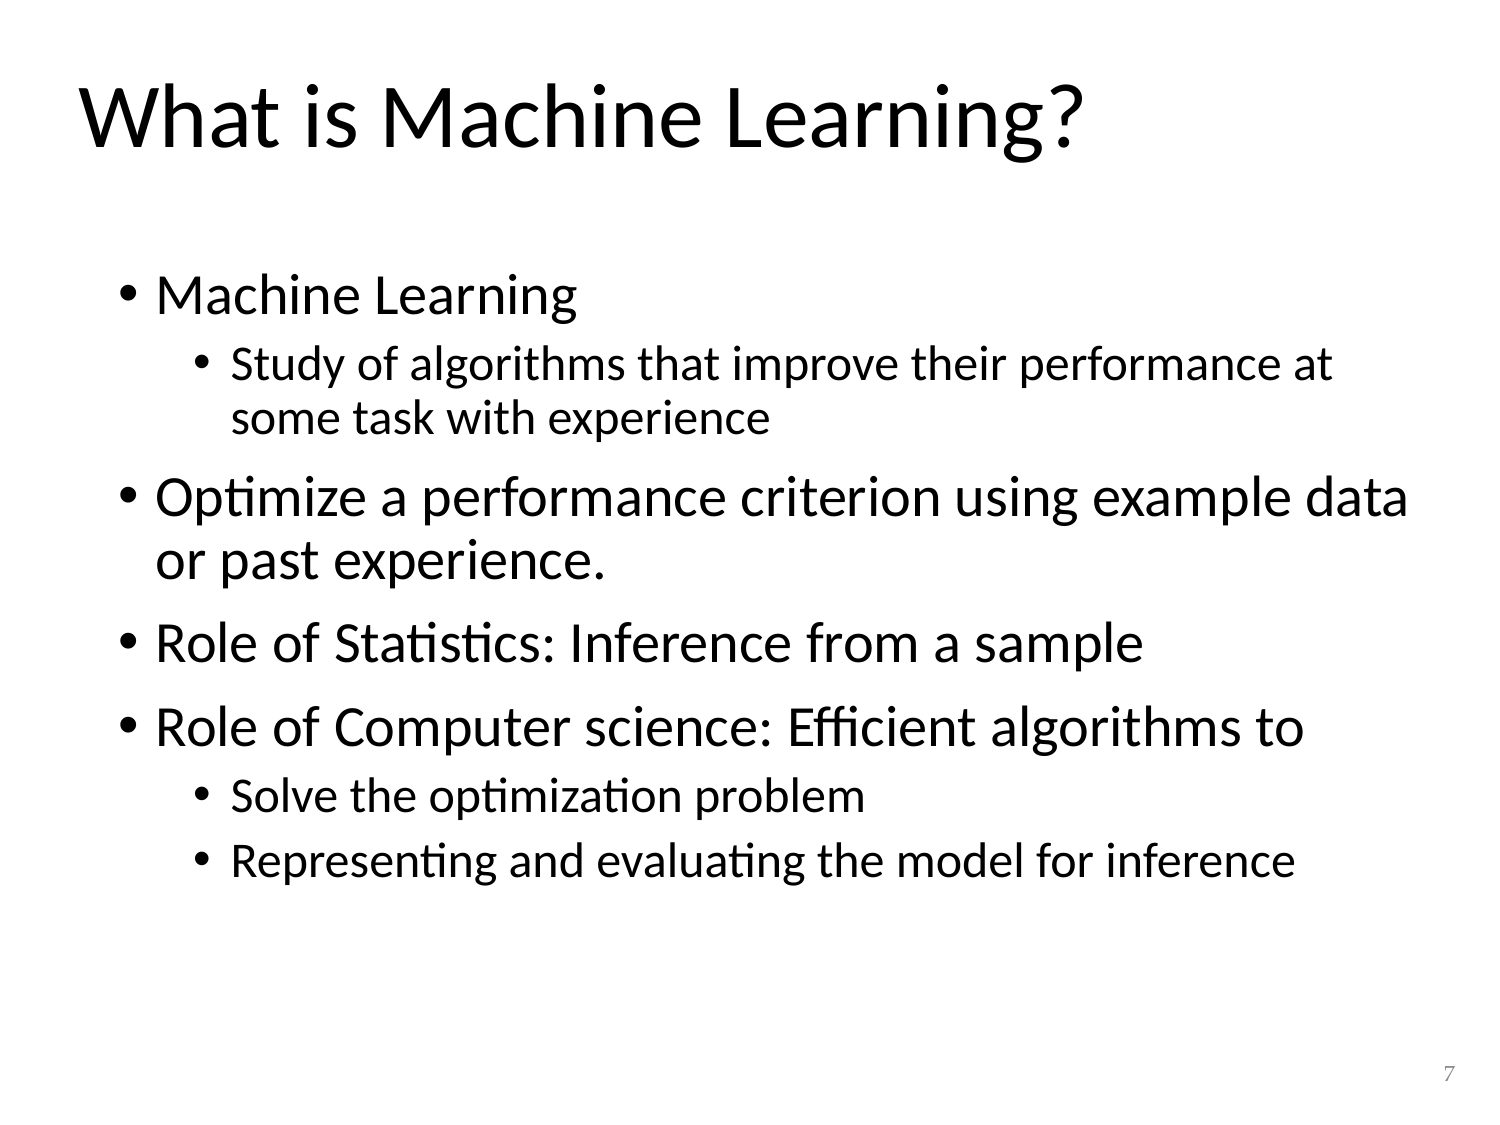

# What is Machine Learning?

Machine Learning
Study of algorithms that improve their performance at some task with experience
Optimize a performance criterion using example data or past experience.
Role of Statistics: Inference from a sample
Role of Computer science: Efficient algorithms to
Solve the optimization problem
Representing and evaluating the model for inference
7